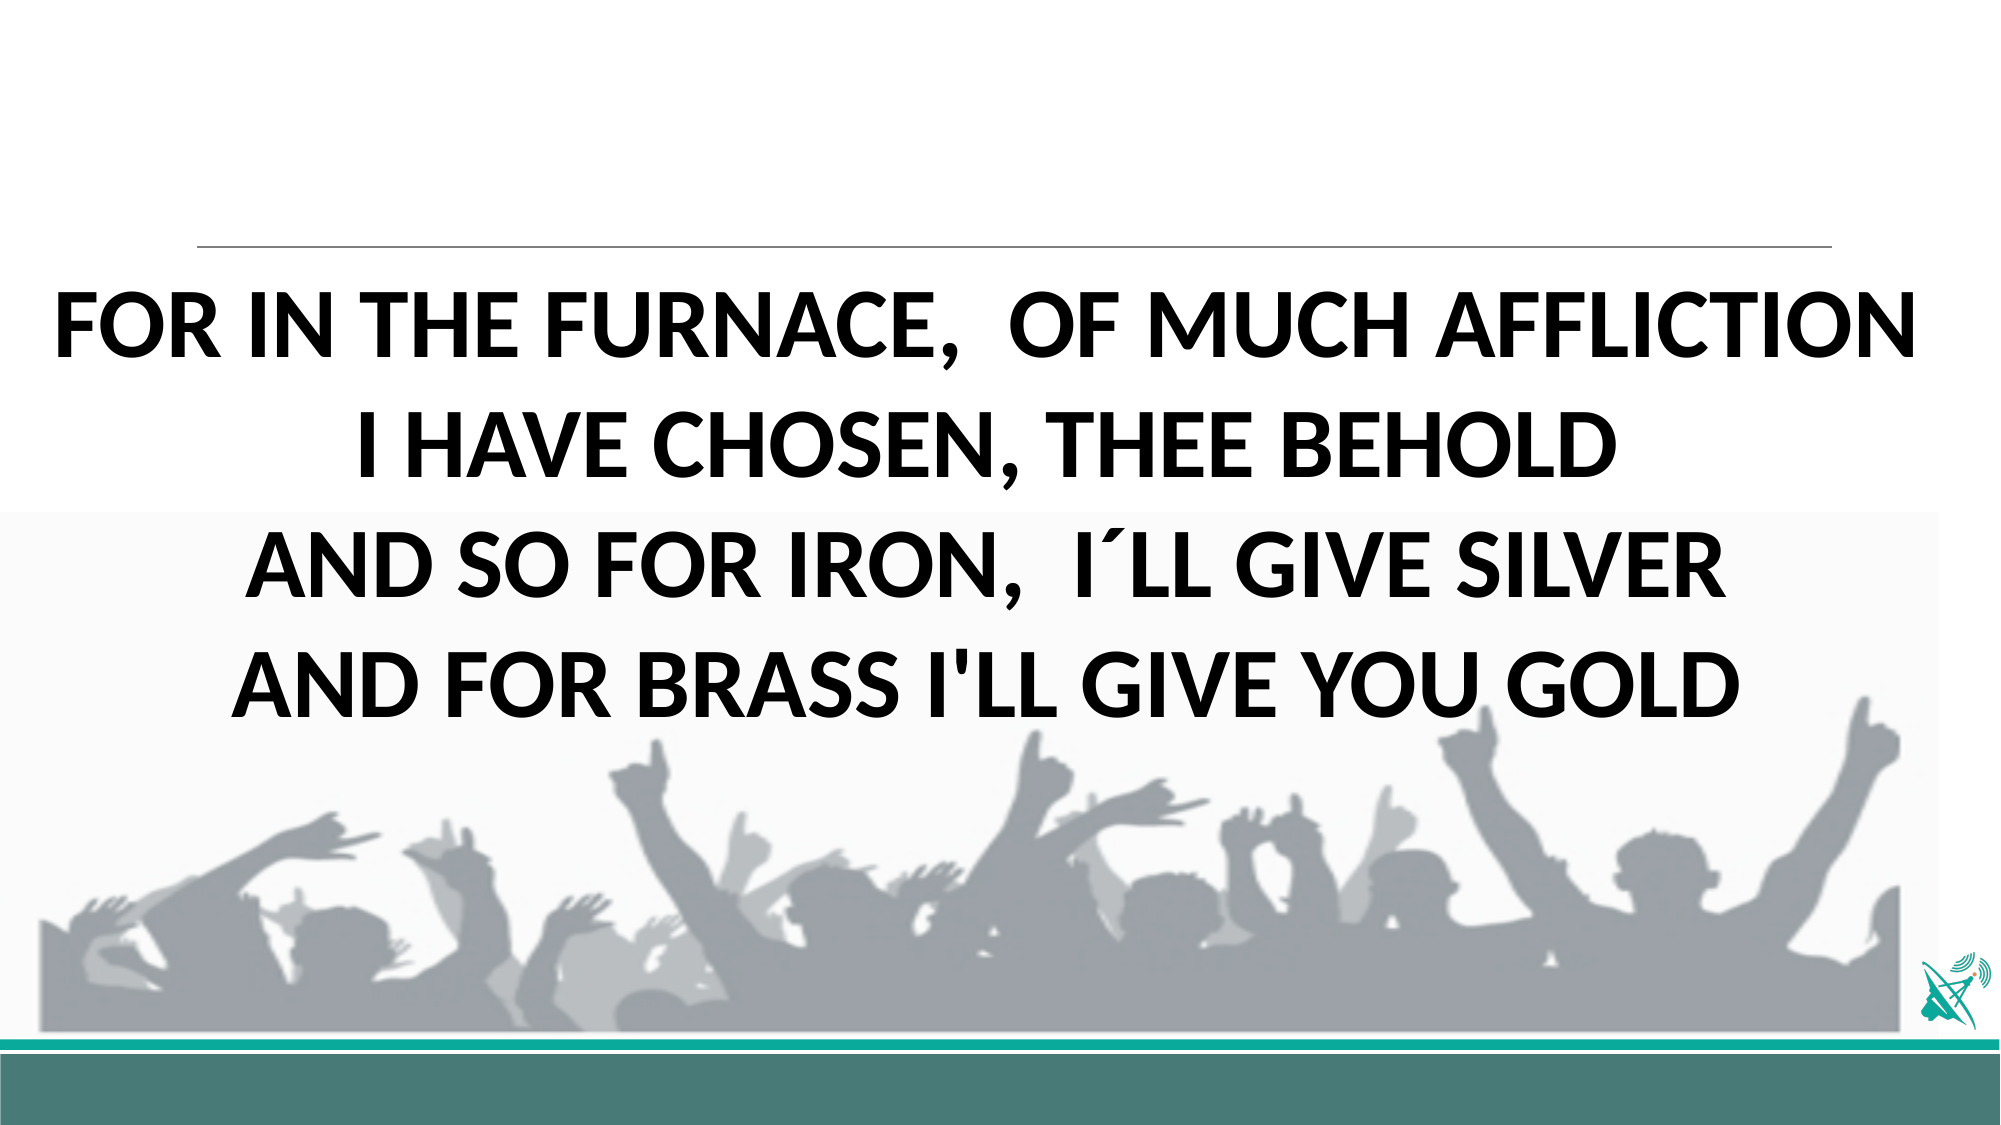

FOR IN THE FURNACE,  OF MUCH AFFLICTION
I HAVE CHOSEN, THEE BEHOLD
AND SO FOR IRON,  I´LL GIVE SILVER
AND FOR BRASS I'LL GIVE YOU GOLD